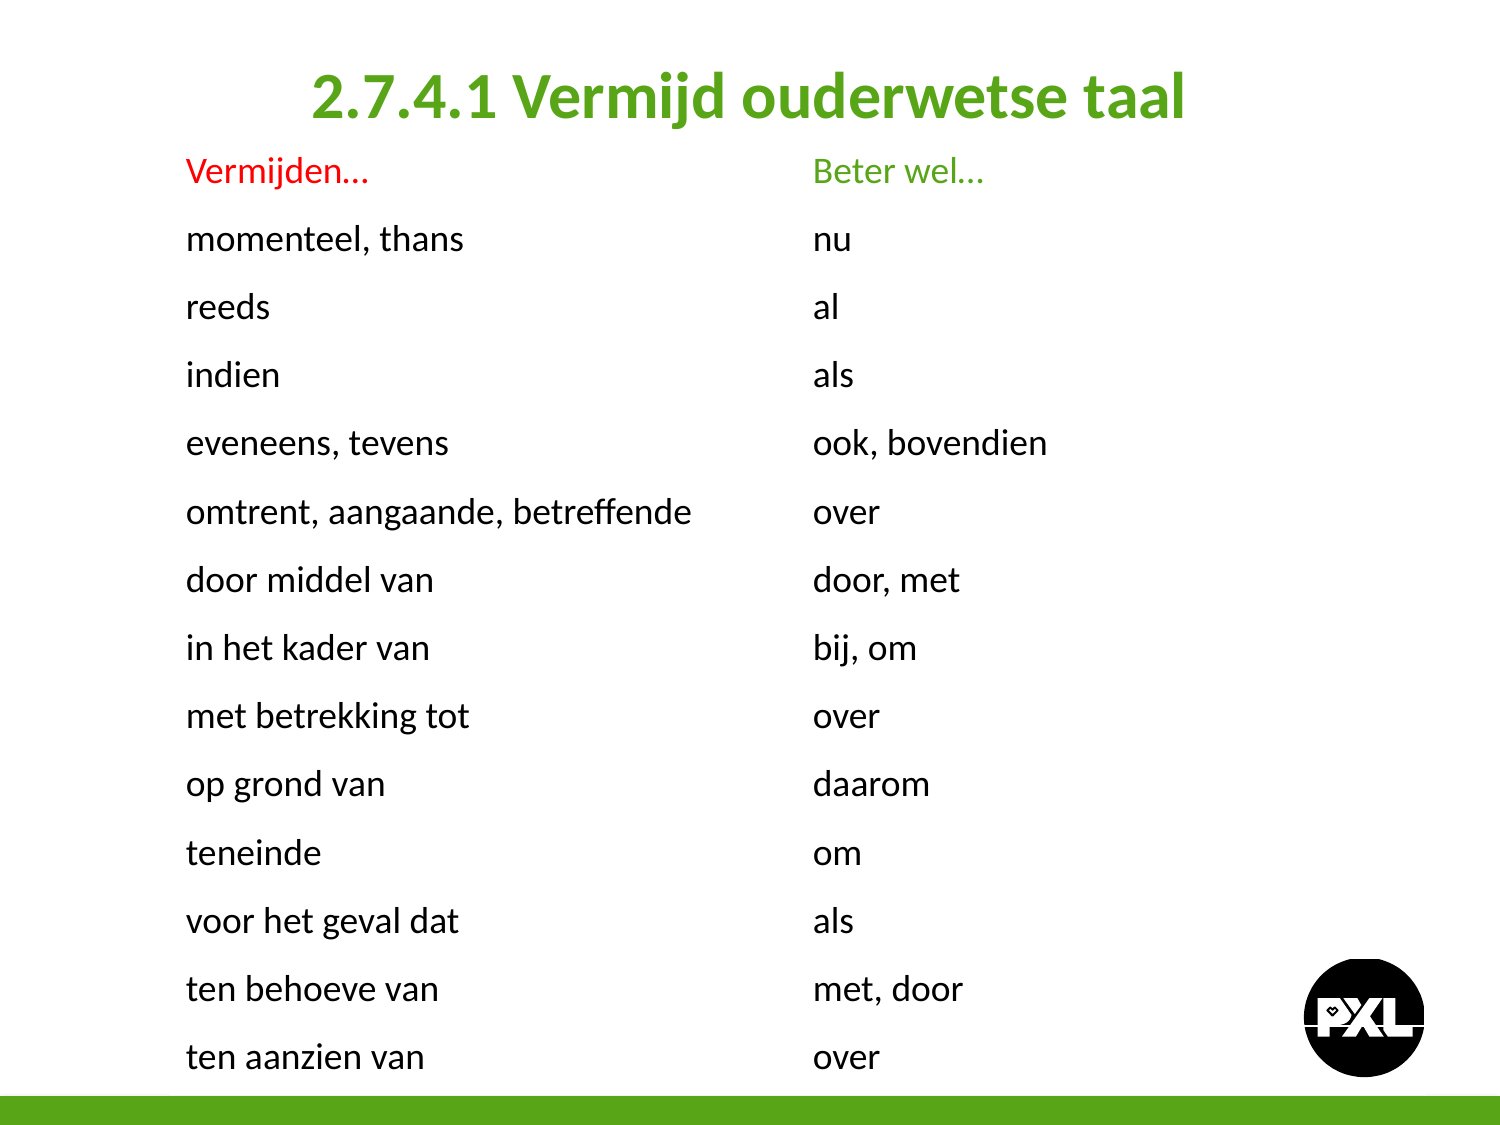

# 2.7.4.1 Vermijd ouderwetse taal
| Vermijden… | Beter wel… |
| --- | --- |
| momenteel, thans | nu |
| reeds | al |
| indien | als |
| eveneens, tevens | ook, bovendien |
| omtrent, aangaande, betreffende | over |
| door middel van | door, met |
| in het kader van | bij, om |
| met betrekking tot | over |
| op grond van | daarom |
| teneinde | om |
| voor het geval dat | als |
| ten behoeve van | met, door |
| ten aanzien van | over |